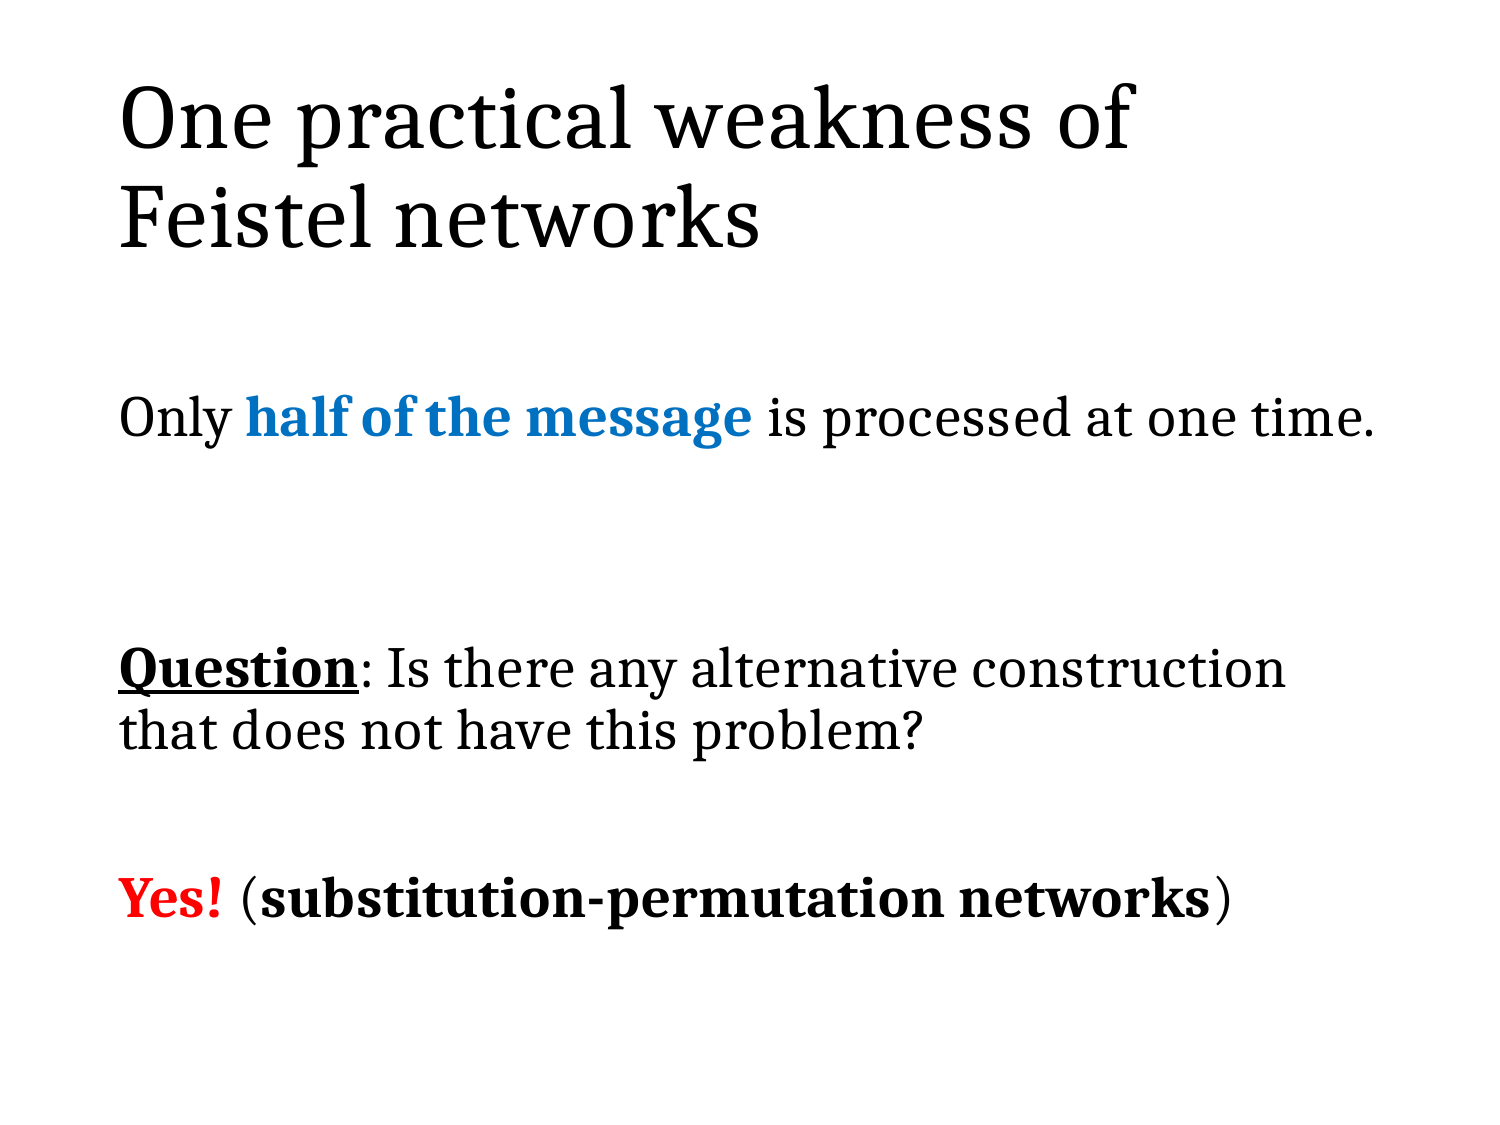

# One practical weakness of Feistel networks
Only half of the message is processed at one time.

Question: Is there any alternative construction that does not have this problem?

Yes! (substitution-permutation networks)